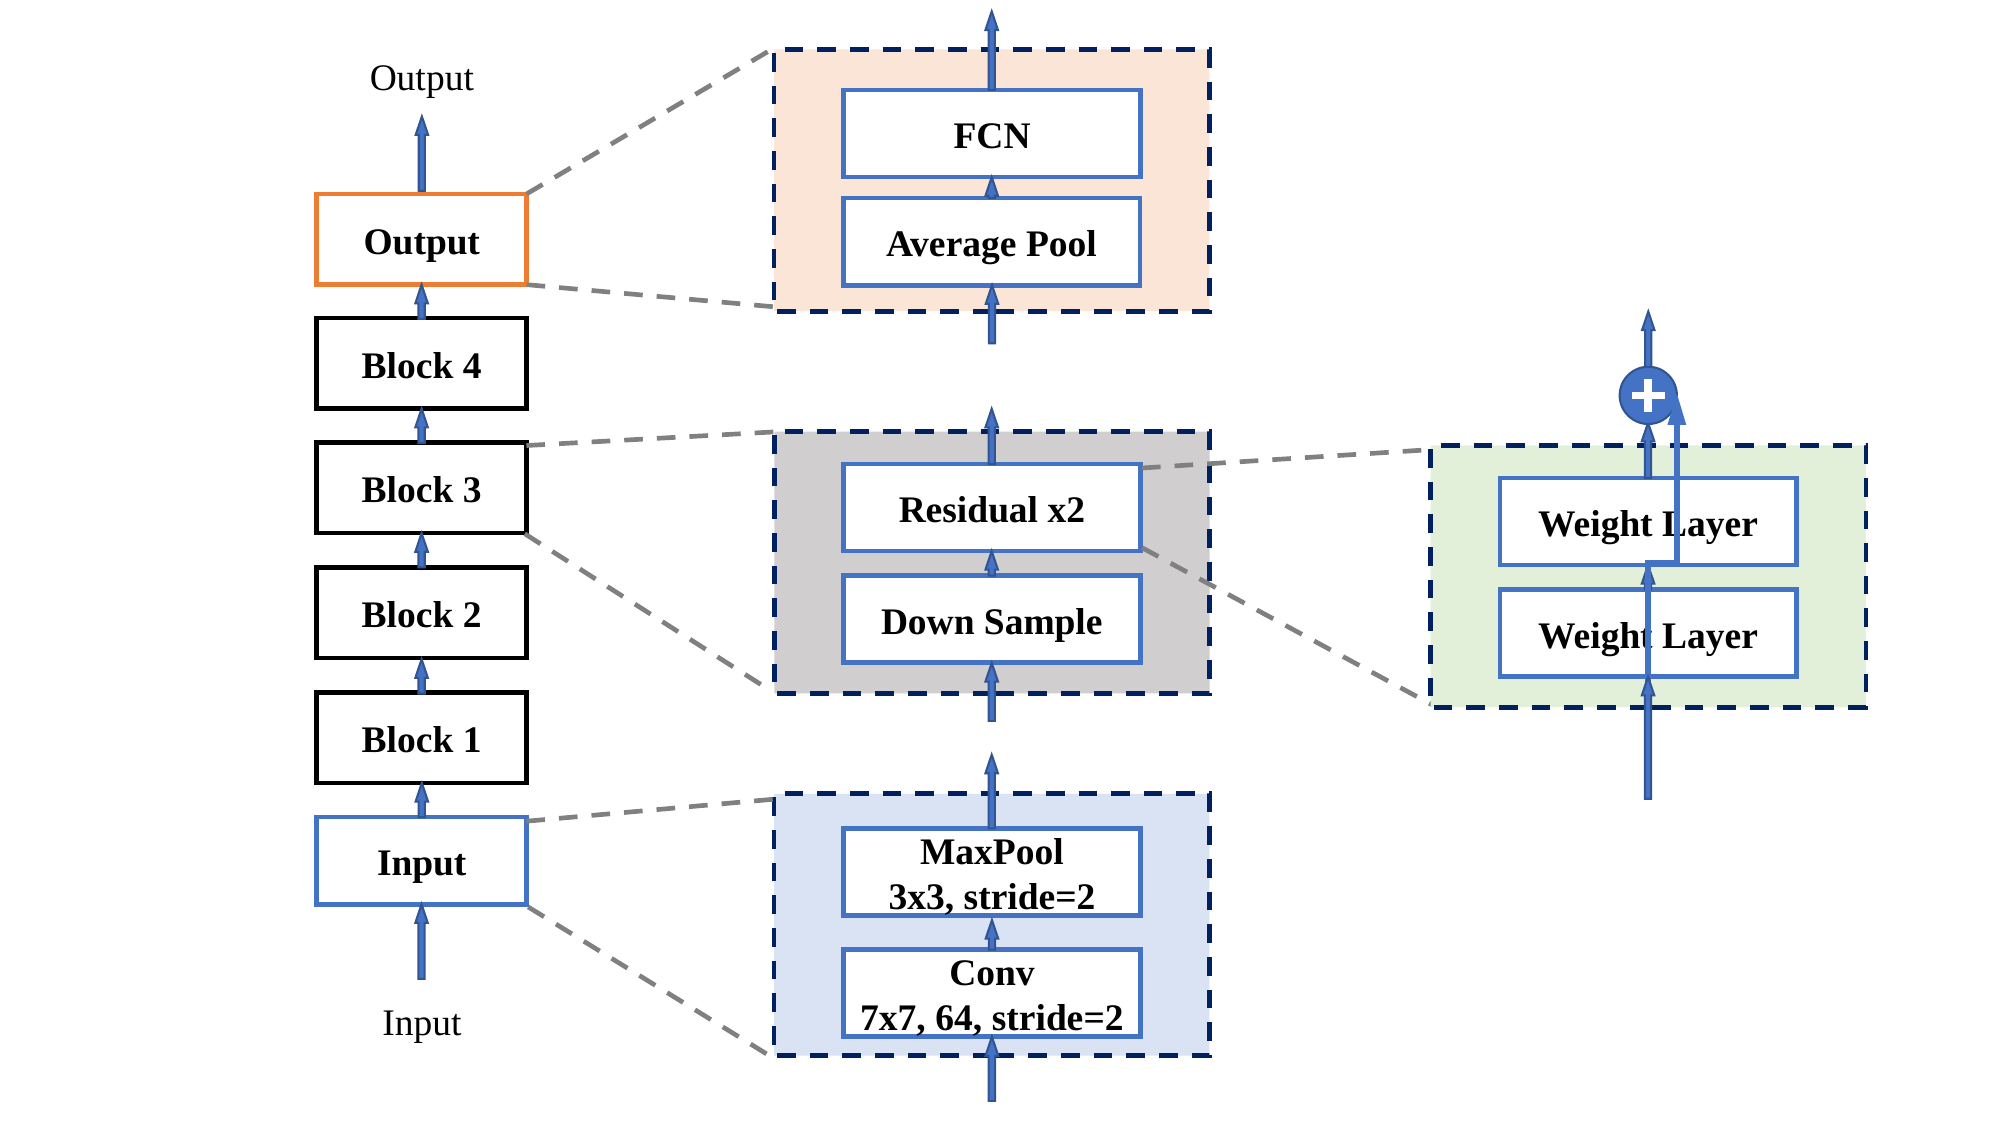

Output

FCN

Output
Average Pool

Block 4

Block 3

Residual x2
Weight Layer

Block 2
Down Sample
Weight Layer

Block 1

Input
MaxPool
3x3, stride=2

Conv
7x7, 64, stride=2
Input